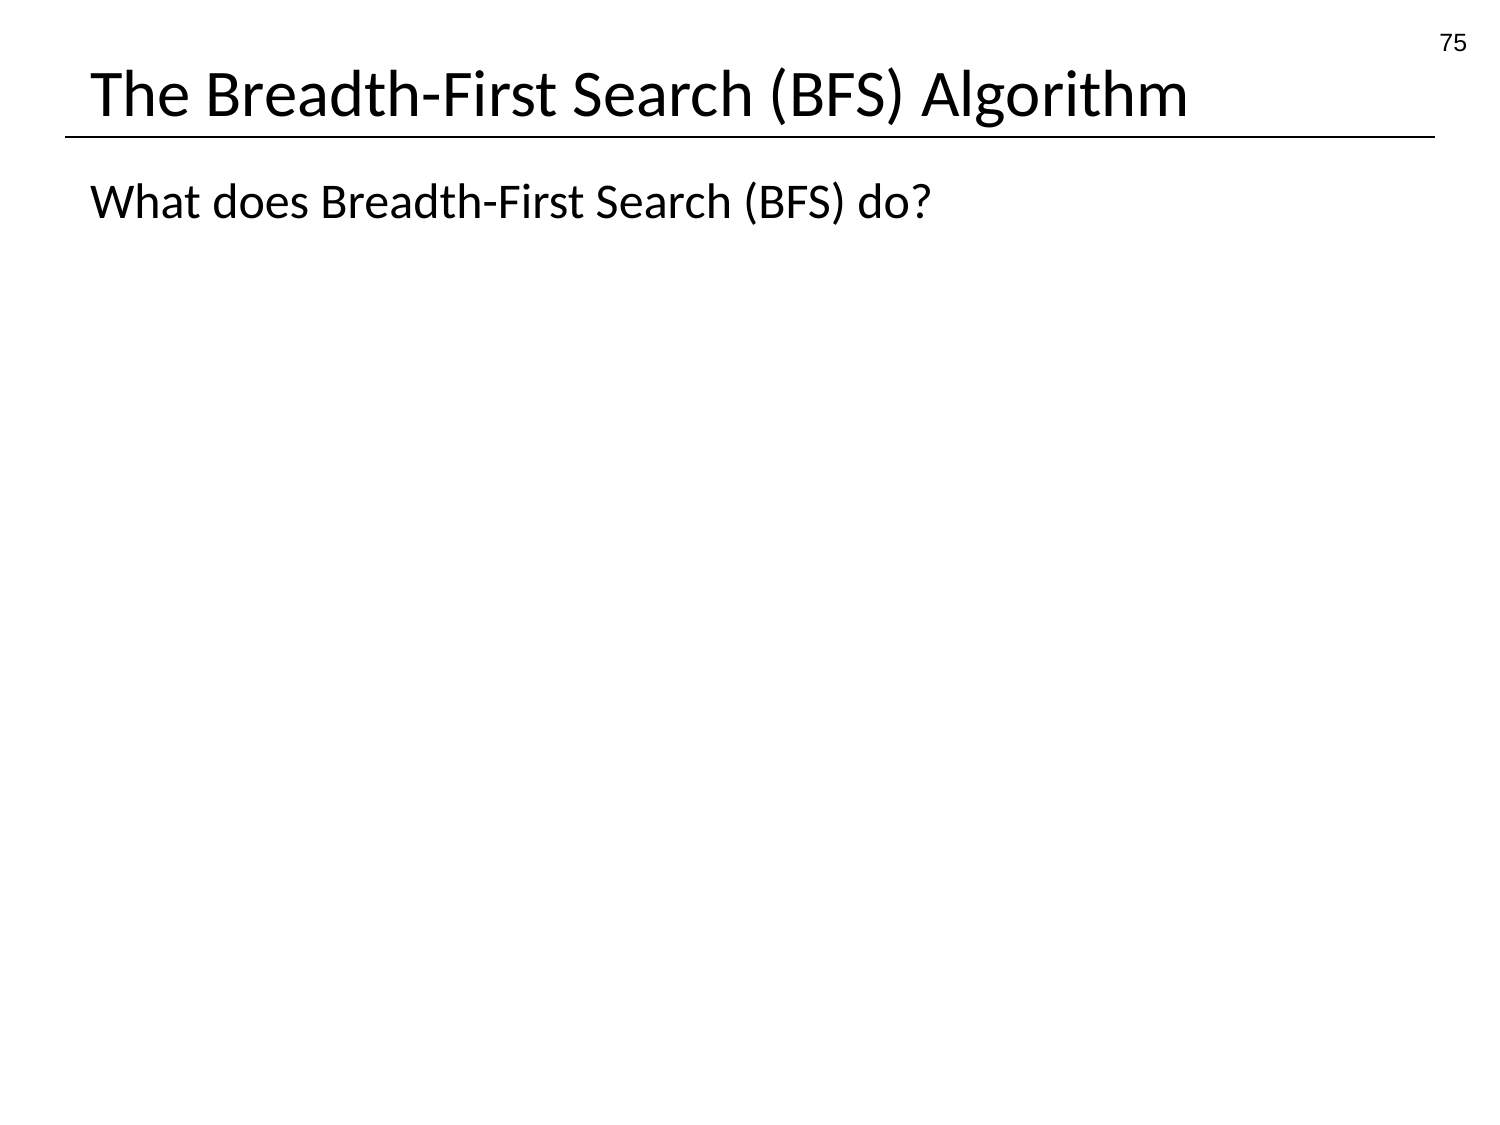

75
# The Breadth-First Search (BFS) Algorithm
What does Breadth-First Search (BFS) do?